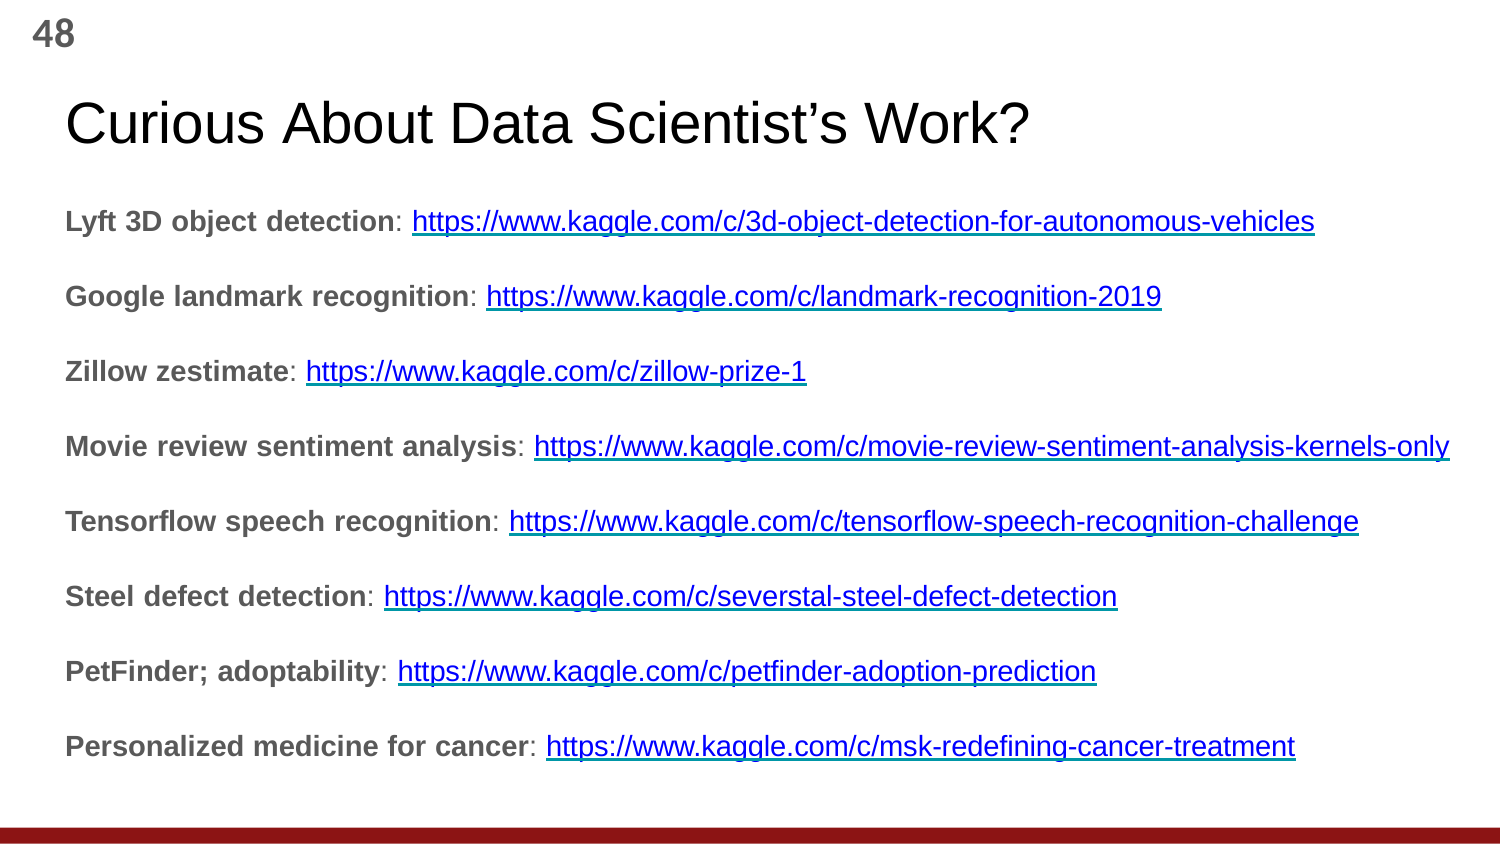

48
# Curious About Data Scientist’s Work?
Lyft 3D object detection: https://www.kaggle.com/c/3d-object-detection-for-autonomous-vehicles

Google landmark recognition: https://www.kaggle.com/c/landmark-recognition-2019

Zillow zestimate: https://www.kaggle.com/c/zillow-prize-1

Movie review sentiment analysis: https://www.kaggle.com/c/movie-review-sentiment-analysis-kernels-only

Tensorflow speech recognition: https://www.kaggle.com/c/tensorflow-speech-recognition-challenge

Steel defect detection: https://www.kaggle.com/c/severstal-steel-defect-detection

PetFinder; adoptability: https://www.kaggle.com/c/petfinder-adoption-prediction

Personalized medicine for cancer: https://www.kaggle.com/c/msk-redefining-cancer-treatment